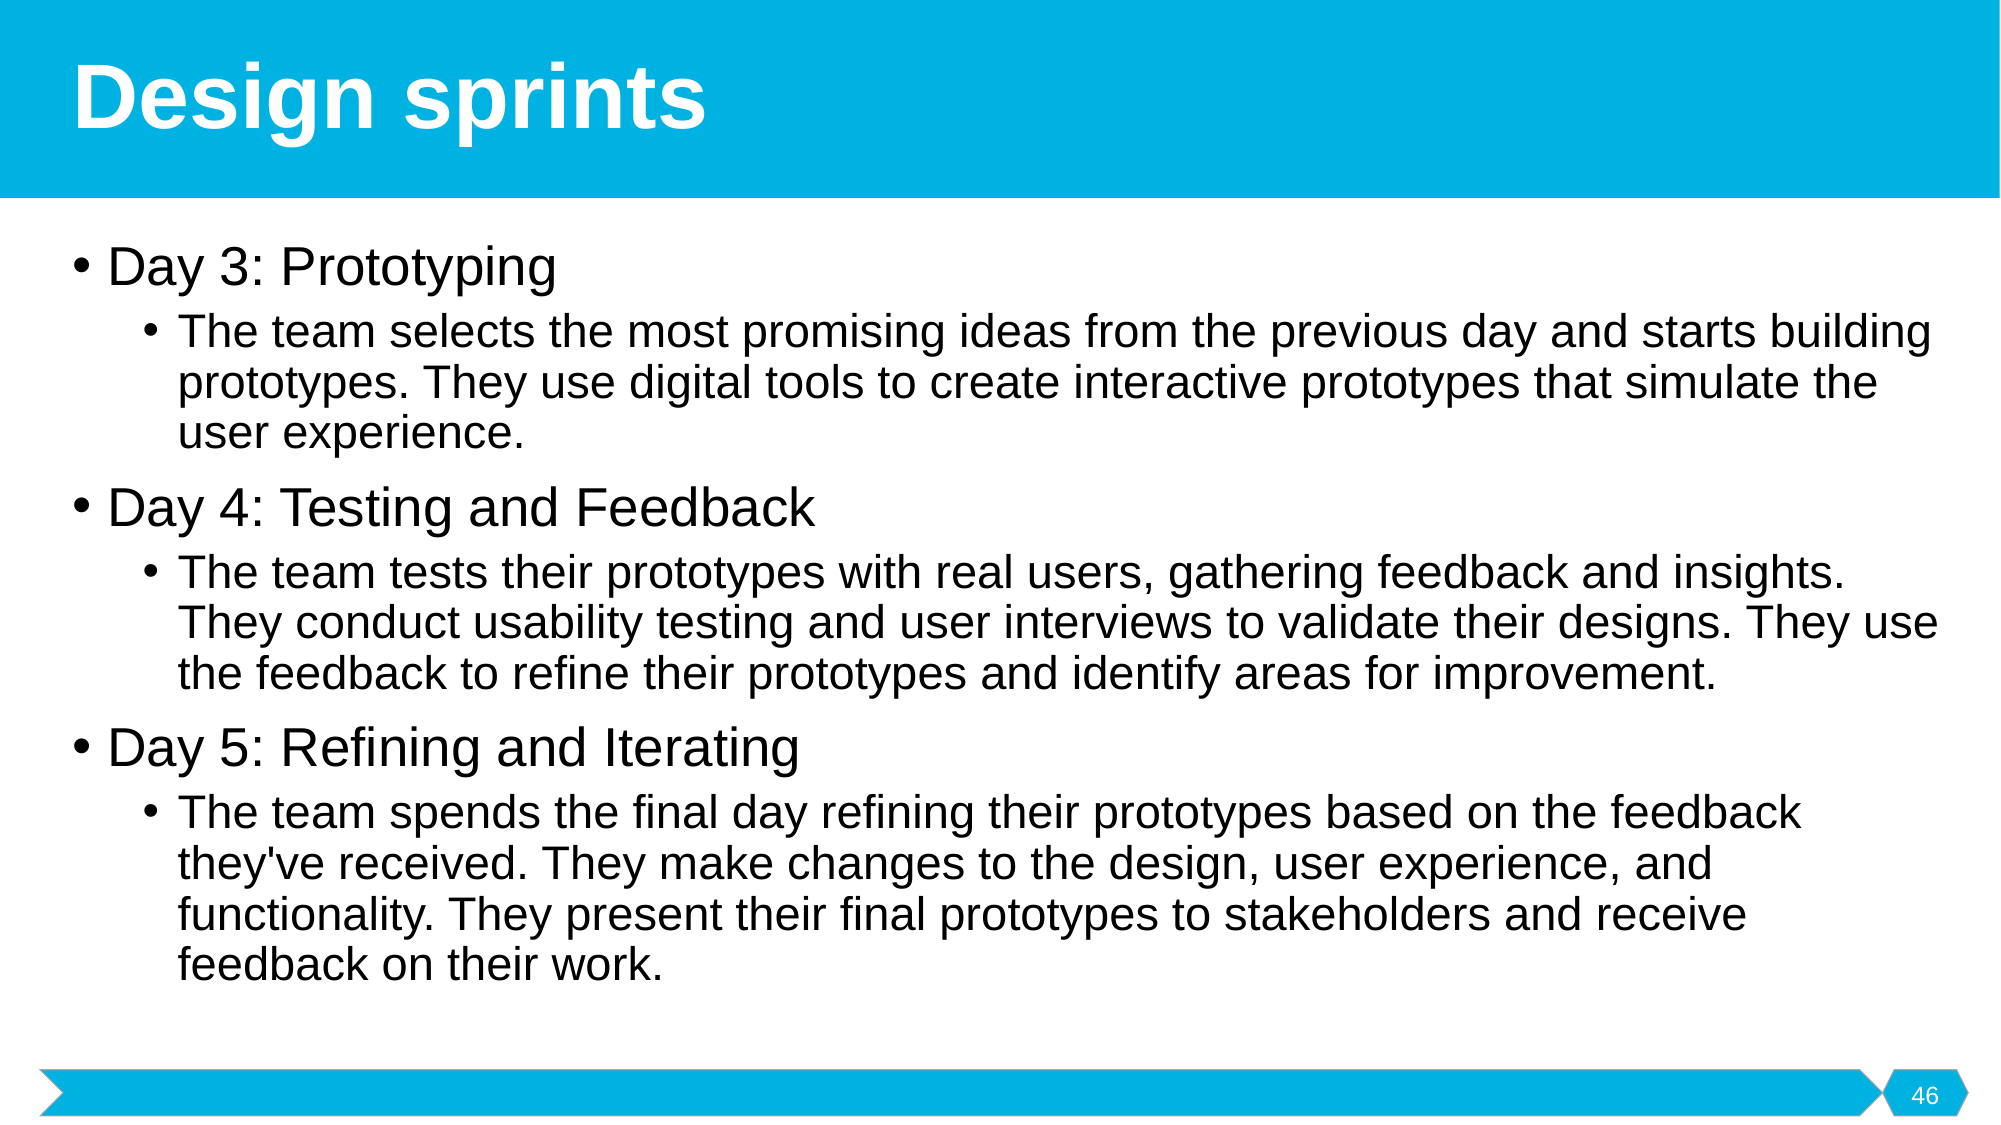

# Design sprints
Day 3: Prototyping
The team selects the most promising ideas from the previous day and starts building prototypes. They use digital tools to create interactive prototypes that simulate the user experience.
Day 4: Testing and Feedback
The team tests their prototypes with real users, gathering feedback and insights. They conduct usability testing and user interviews to validate their designs. They use the feedback to refine their prototypes and identify areas for improvement.
Day 5: Refining and Iterating
The team spends the final day refining their prototypes based on the feedback they've received. They make changes to the design, user experience, and functionality. They present their final prototypes to stakeholders and receive feedback on their work.
46